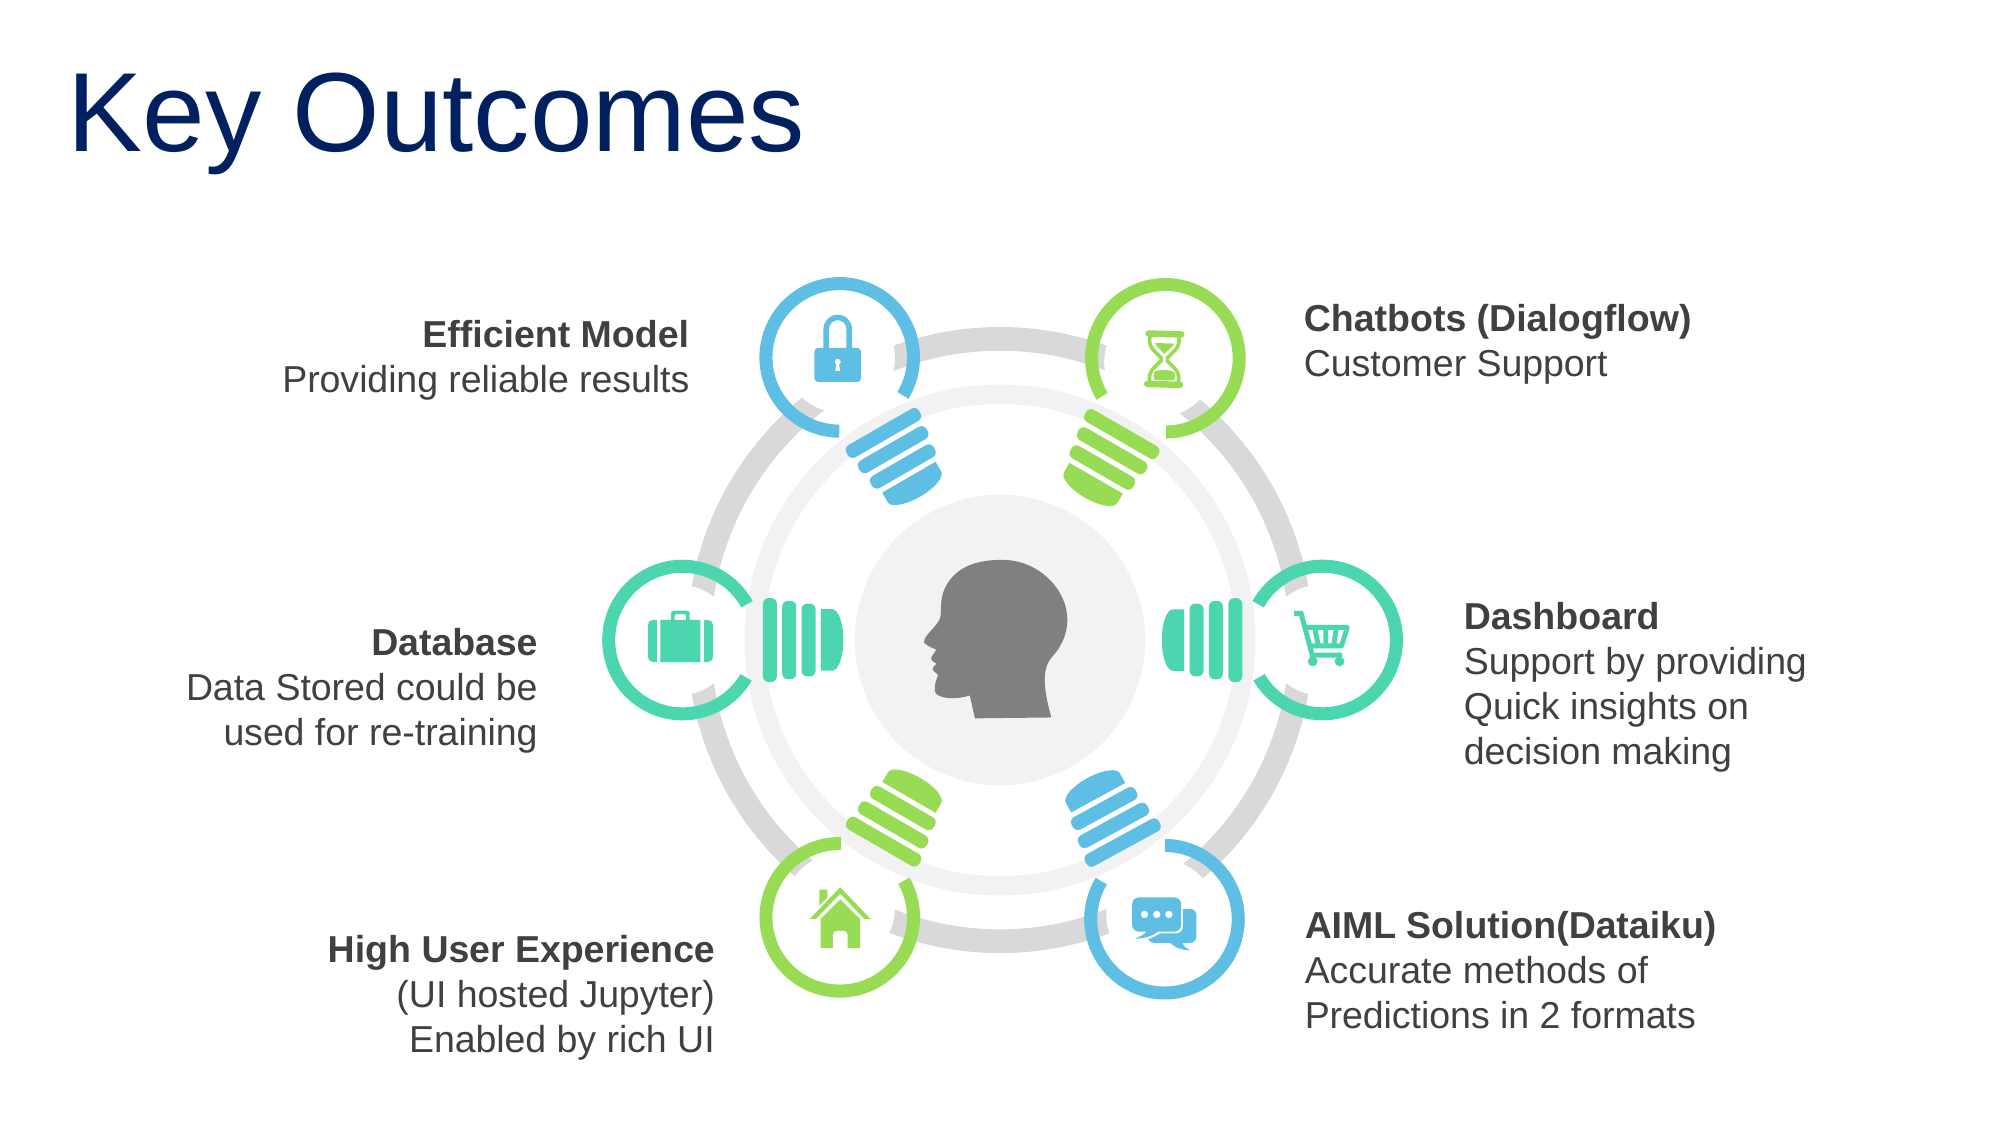

Key Outcomes

Chatbots (Dialogflow)
Customer Support
Efficient Model
Providing reliable results

Dashboard
Support by providing Quick insights on decision making
Database
Data Stored could be used for re-training

AIML Solution(Dataiku)
Accurate methods of  Predictions in 2 formats

High User Experience (UI hosted Jupyter)
Enabled by rich UI